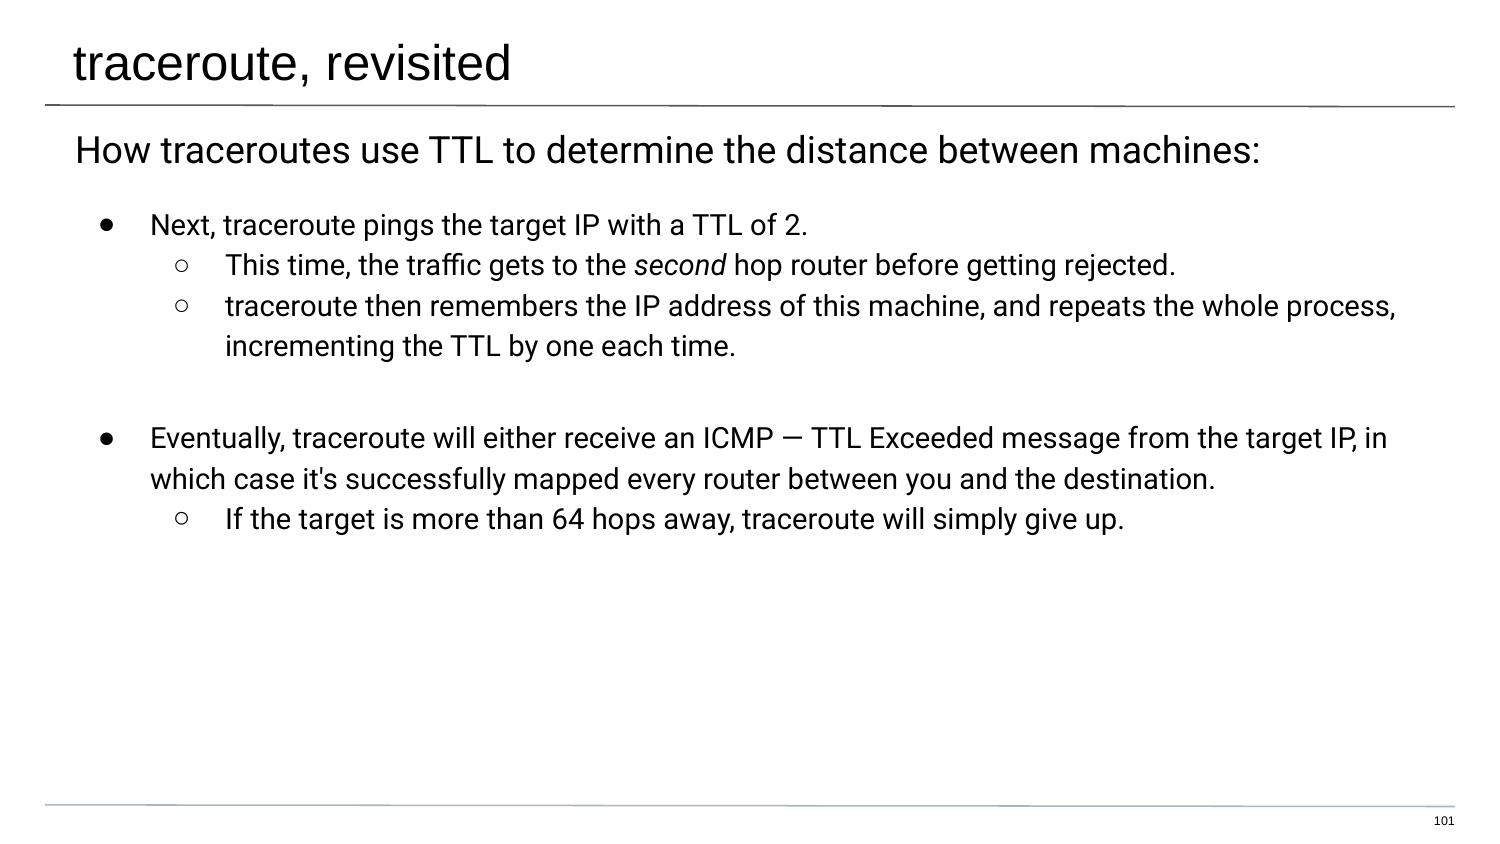

# traceroute, revisited
How traceroutes use TTL to determine the distance between machines:
Next, traceroute pings the target IP with a TTL of 2.
This time, the traffic gets to the second hop router before getting rejected.
traceroute then remembers the IP address of this machine, and repeats the whole process, incrementing the TTL by one each time.

Eventually, traceroute will either receive an ICMP — TTL Exceeded message from the target IP, in which case it's successfully mapped every router between you and the destination.
If the target is more than 64 hops away, traceroute will simply give up.

101